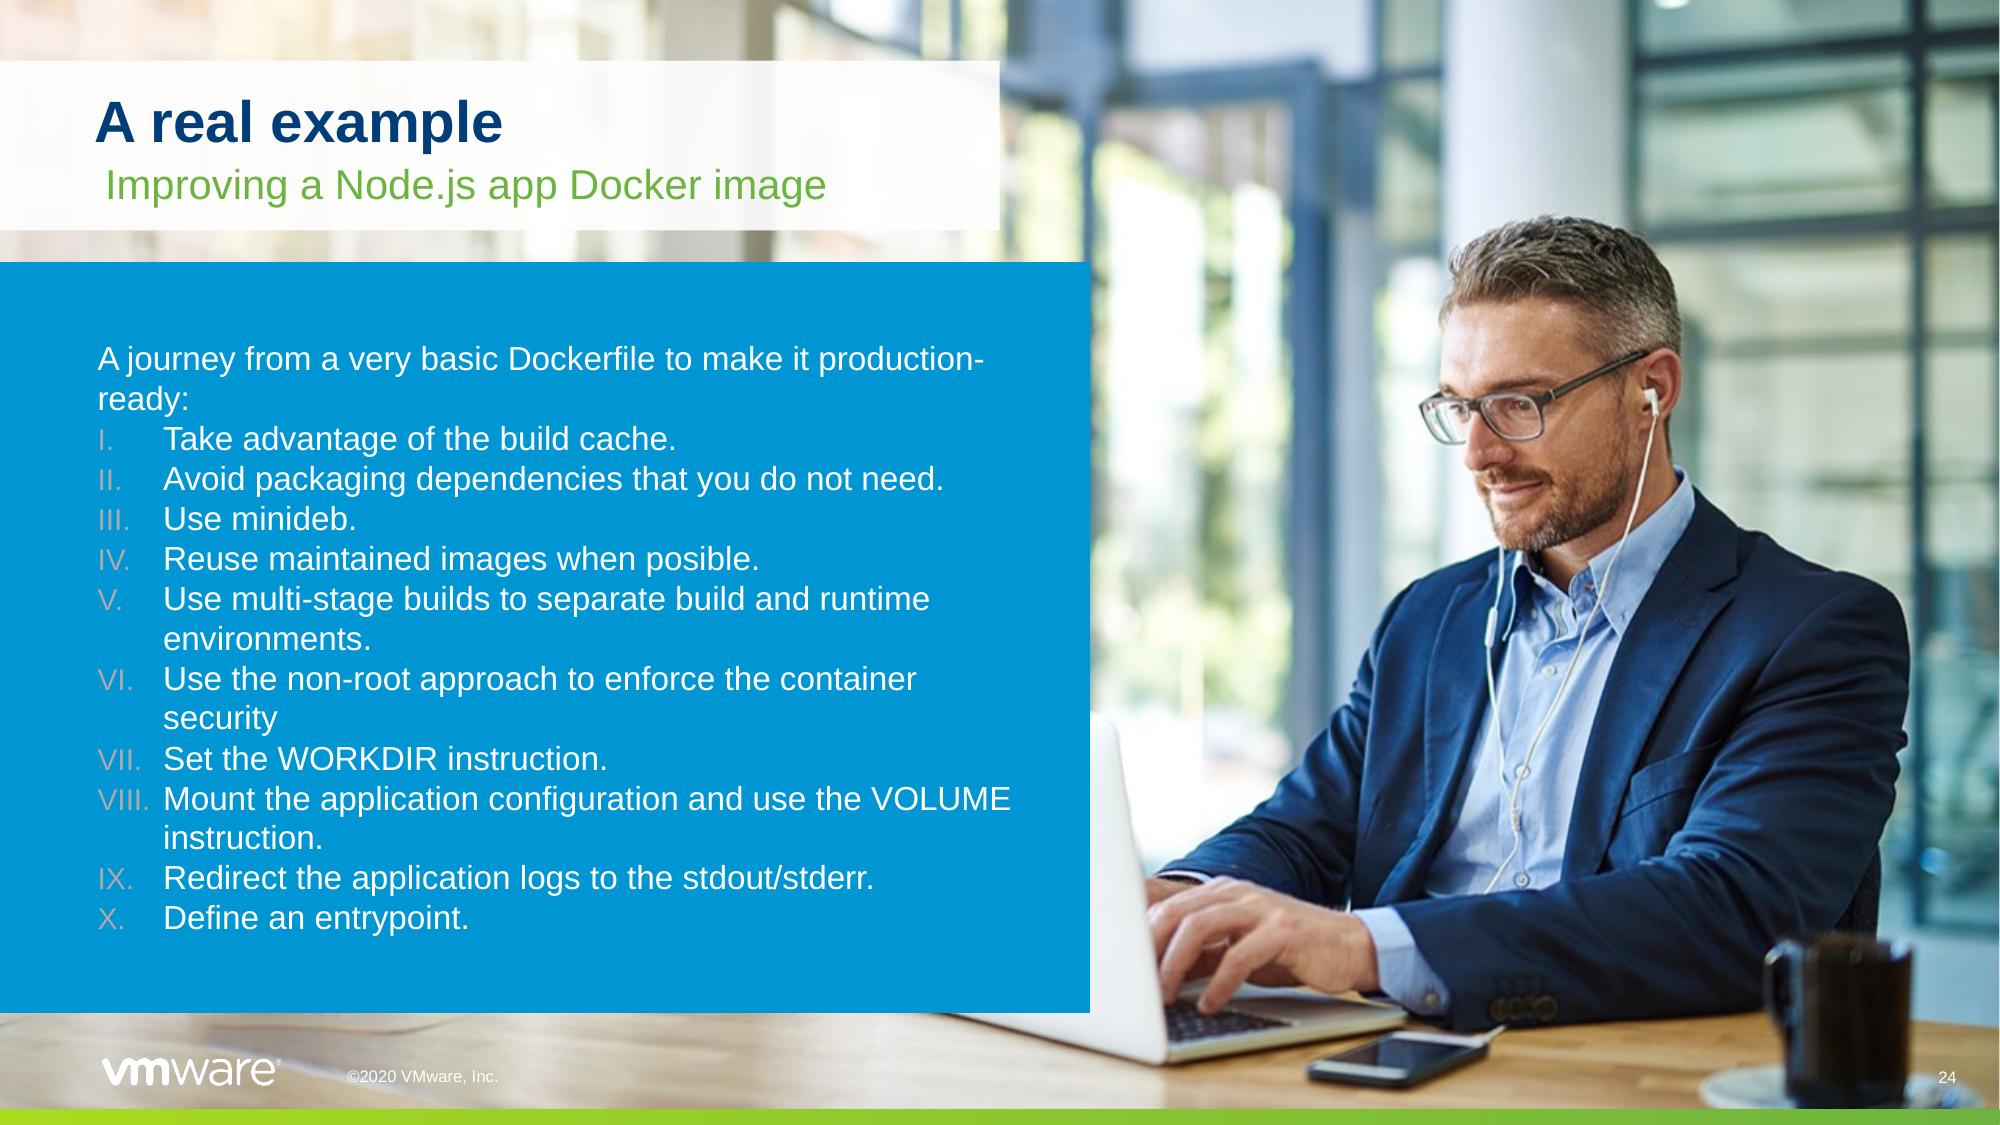

# A real example
Improving a Node.js app Docker image

A journey from a very basic Dockerfile to make it production-ready:
Take advantage of the build cache.
Avoid packaging dependencies that you do not need.
Use minideb.
Reuse maintained images when posible.
Use multi-stage builds to separate build and runtime environments.
Use the non-root approach to enforce the container security
Set the WORKDIR instruction.
Mount the application configuration and use the VOLUME instruction.
Redirect the application logs to the stdout/stderr.
Define an entrypoint.